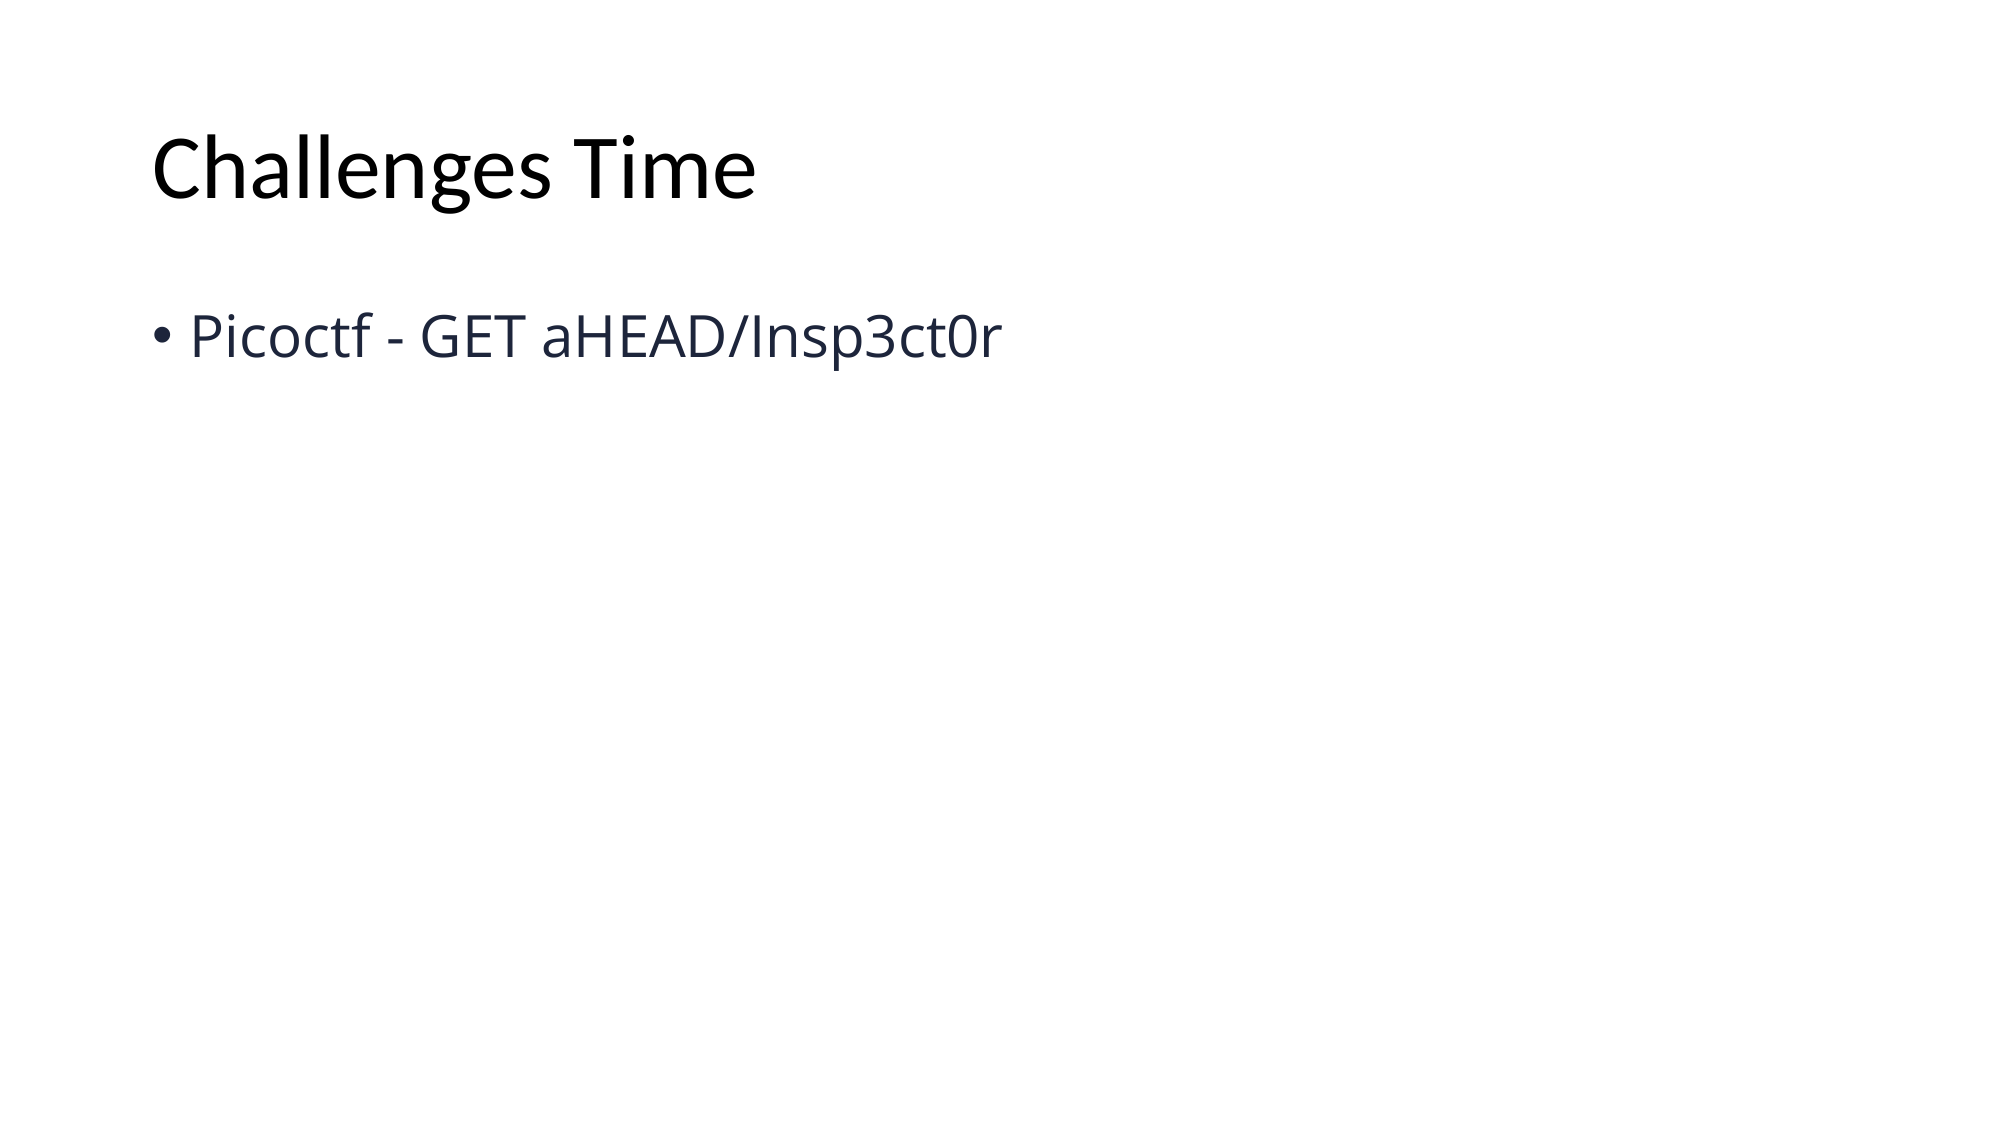

# Challenges Time
Picoctf - GET aHEAD/Insp3ct0r